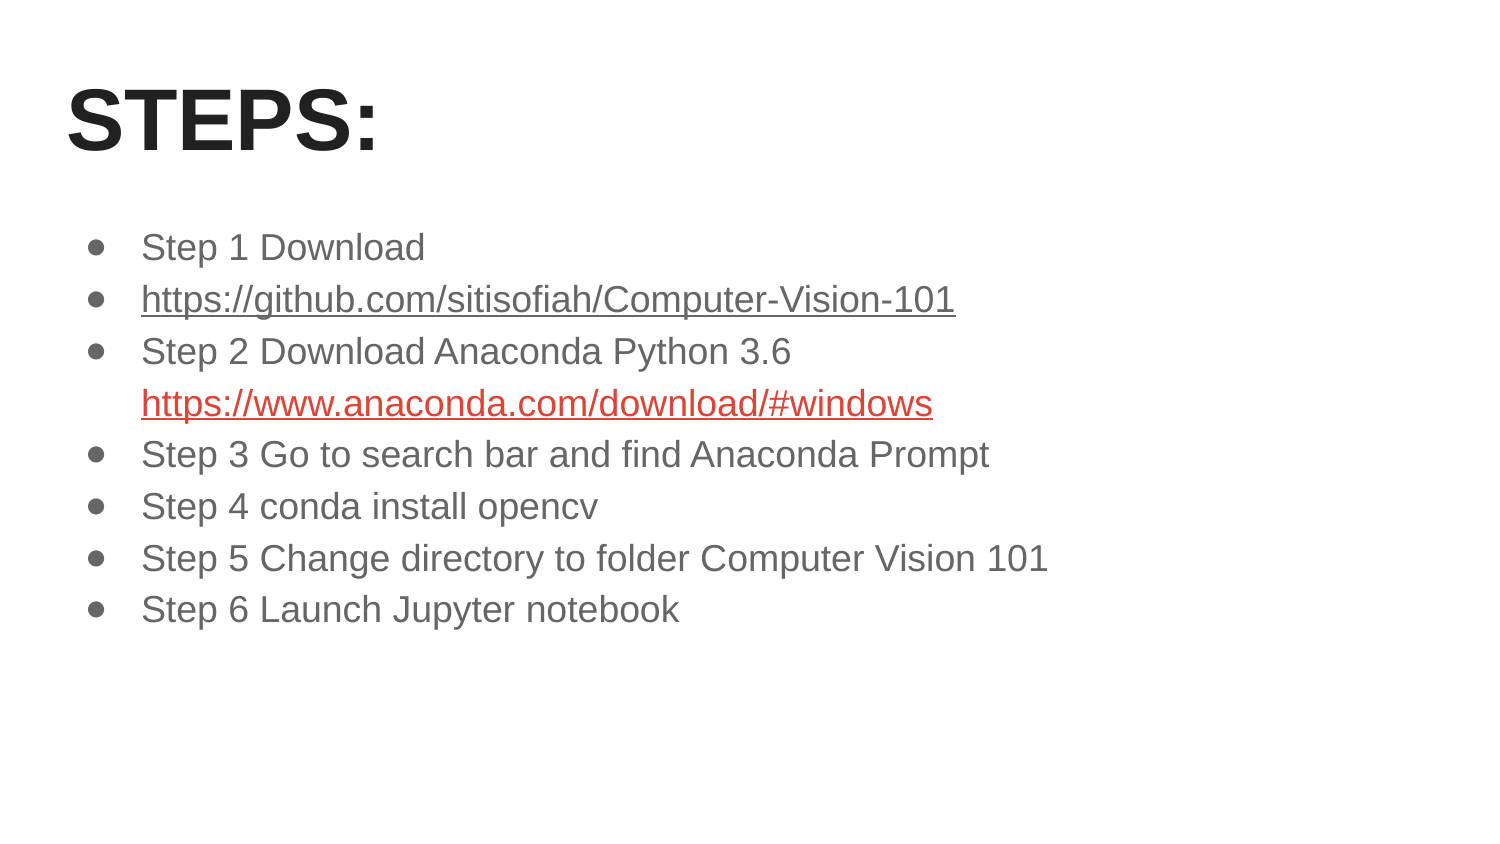

# STEPS:
Step 1 Download
https://github.com/sitisofiah/Computer-Vision-101
Step 2 Download Anaconda Python 3.6 https://www.anaconda.com/download/#windows
Step 3 Go to search bar and find Anaconda Prompt
Step 4 conda install opencv
Step 5 Change directory to folder Computer Vision 101
Step 6 Launch Jupyter notebook